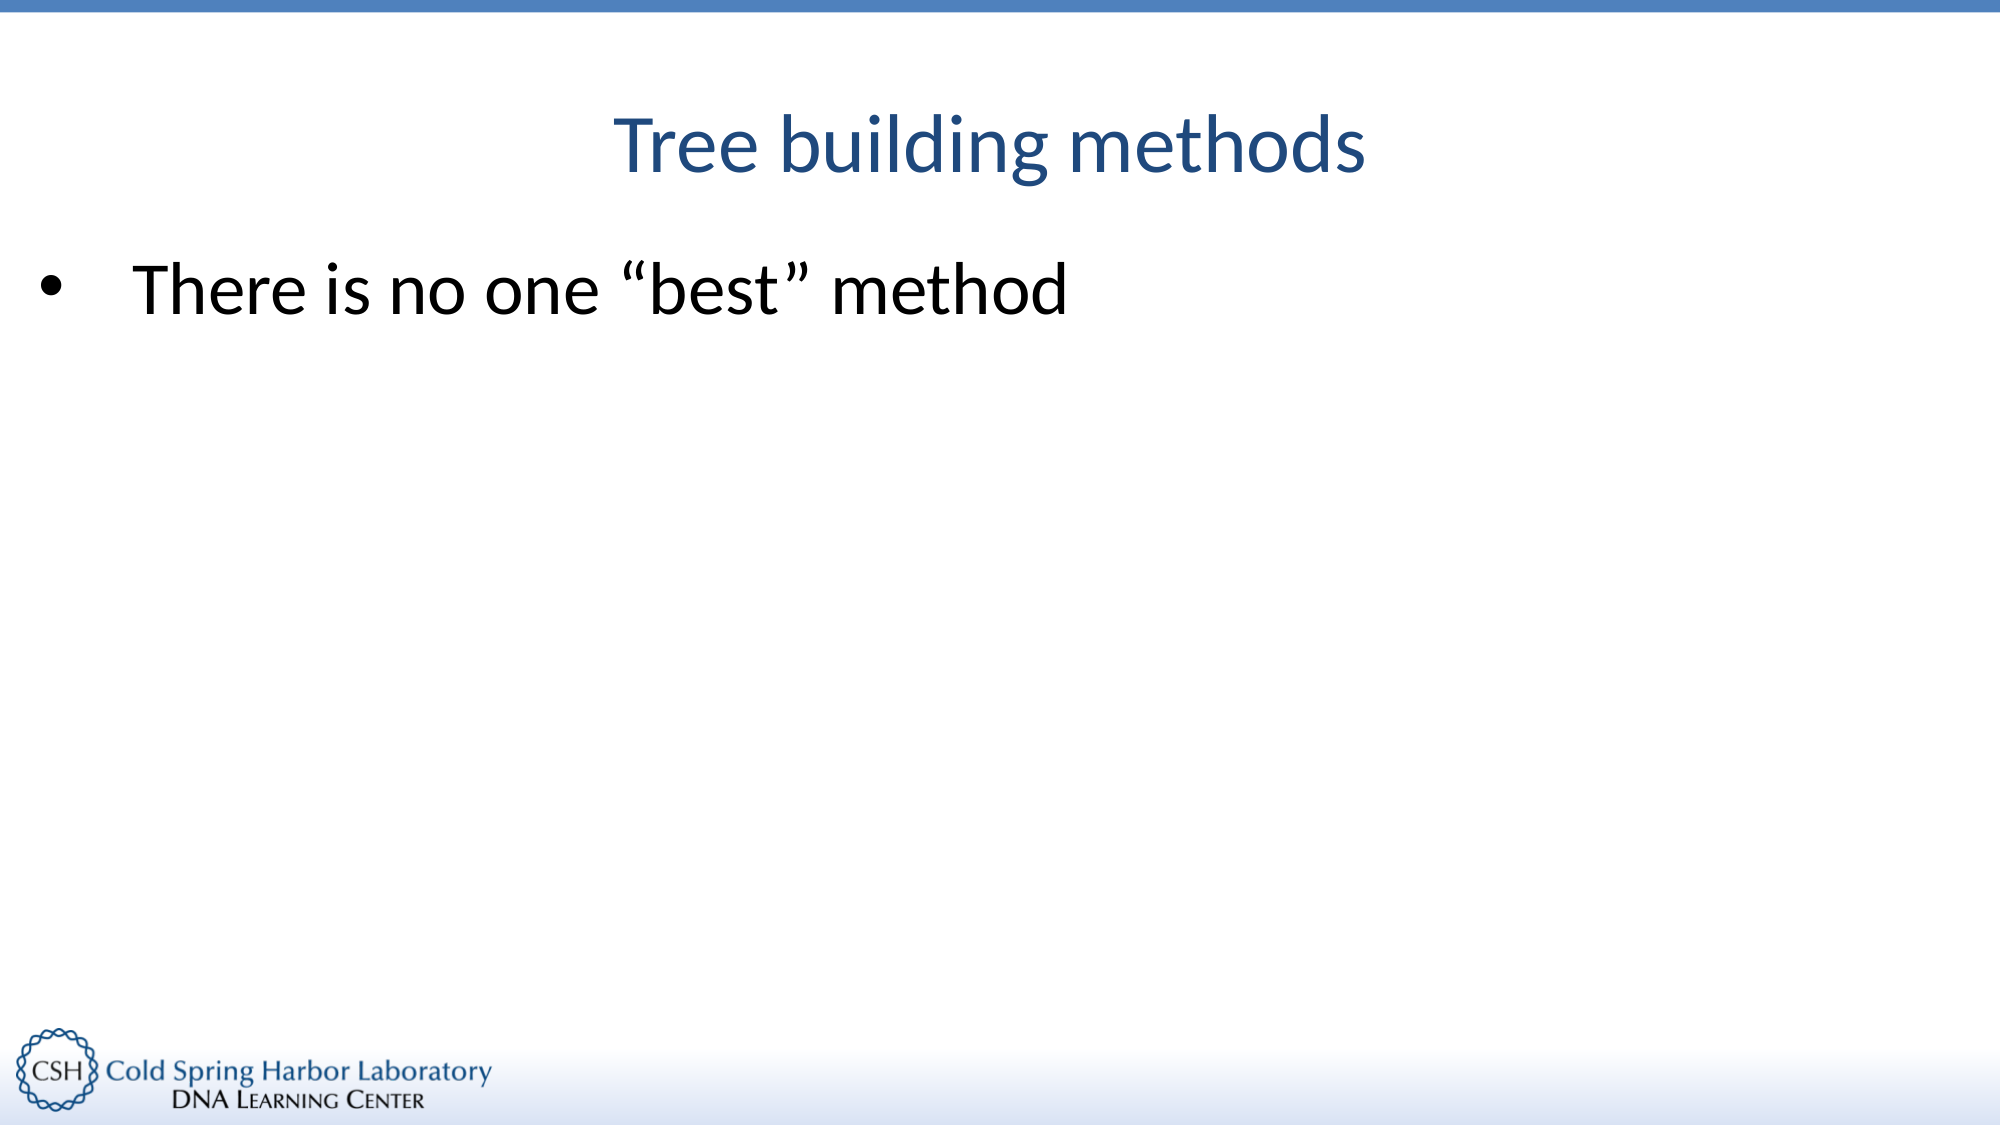

# Tree building methods
There is no one “best” method